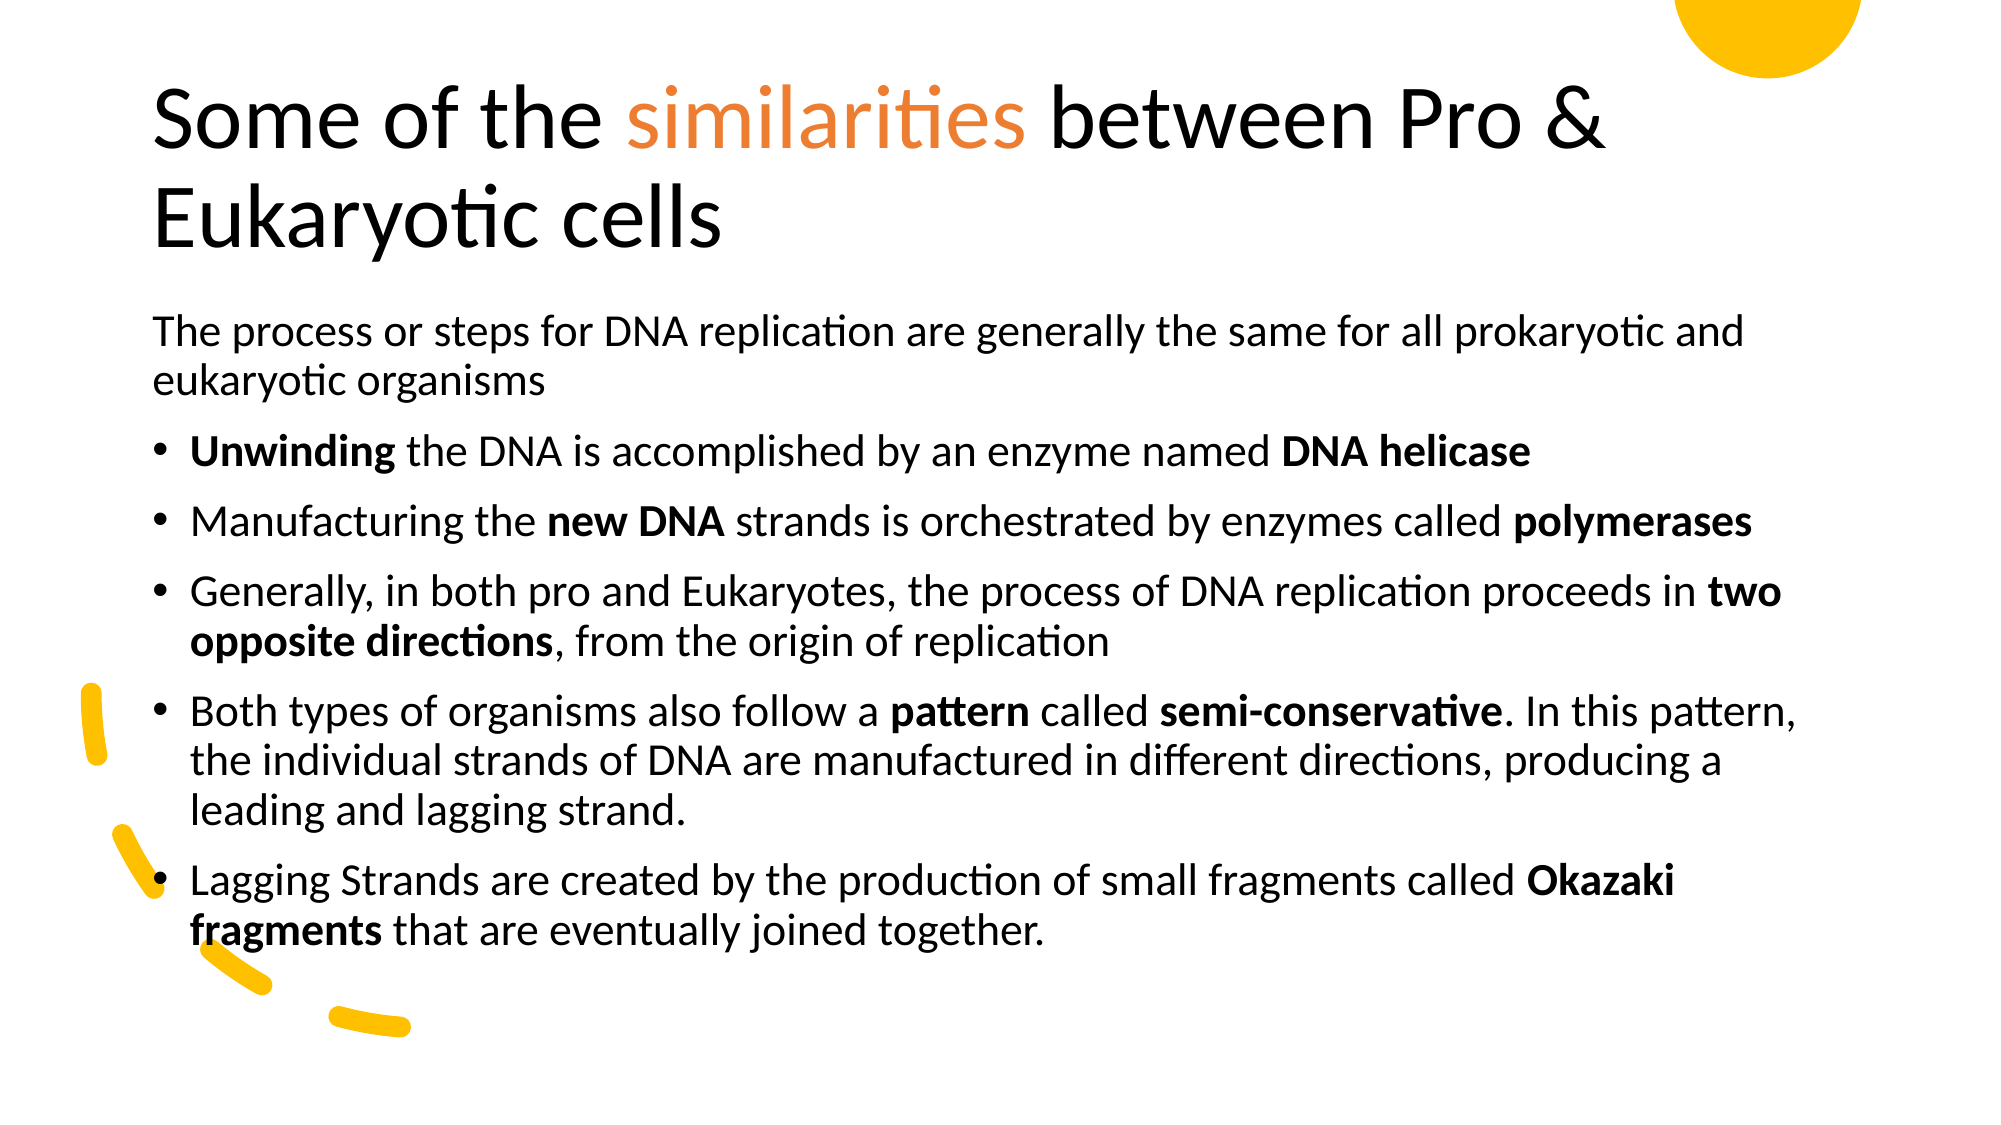

# Some of the similarities between Pro & Eukaryotic cells
The process or steps for DNA replication are generally the same for all prokaryotic and eukaryotic organisms
Unwinding the DNA is accomplished by an enzyme named DNA helicase
Manufacturing the new DNA strands is orchestrated by enzymes called polymerases
Generally, in both pro and Eukaryotes, the process of DNA replication proceeds in two opposite directions, from the origin of replication
Both types of organisms also follow a pattern called semi-conservative. In this pattern, the individual strands of DNA are manufactured in different directions, producing a leading and lagging strand.
Lagging Strands are created by the production of small fragments called Okazaki fragments that are eventually joined together.